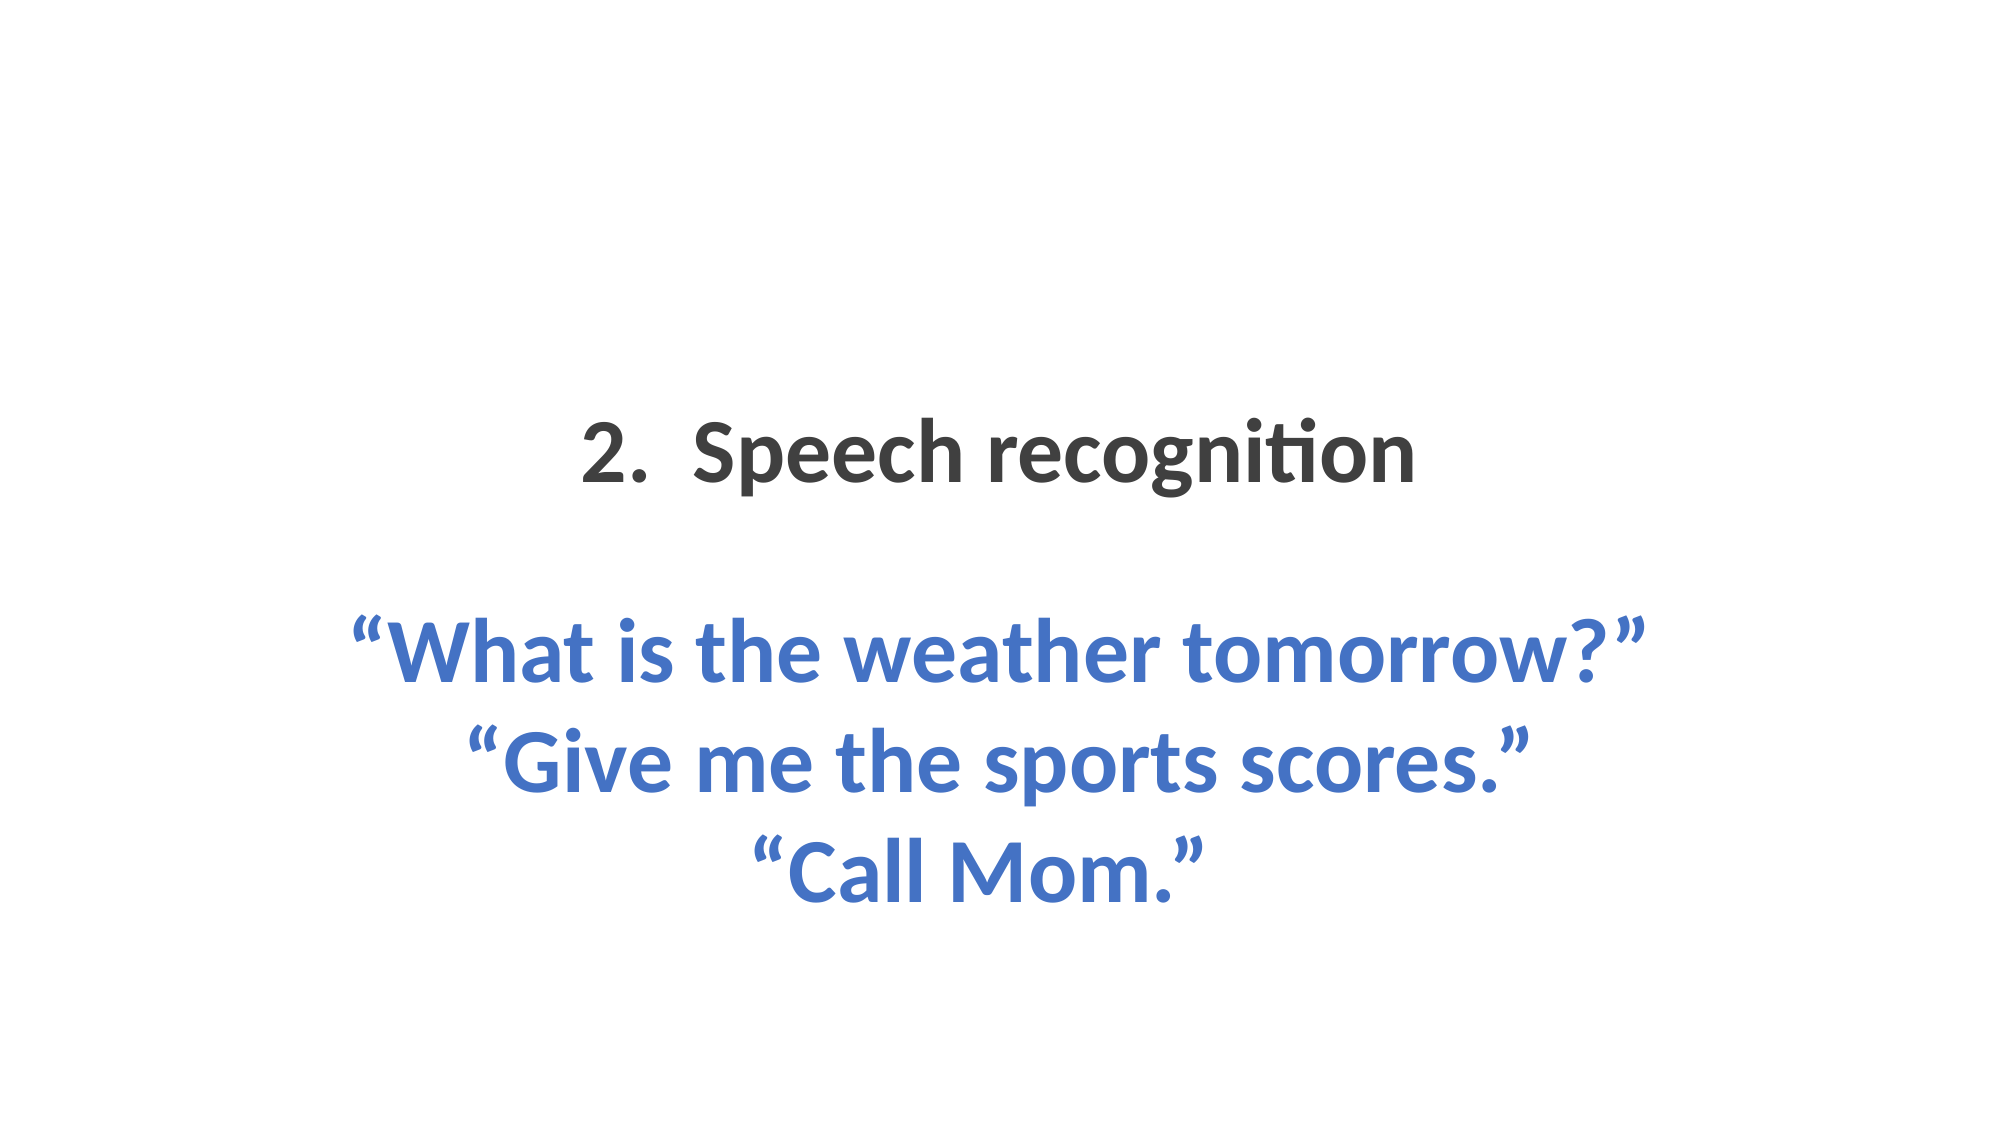

2.  Speech recognition
“What is the weather tomorrow?”
“Give me the sports scores.”
“Call Mom.”